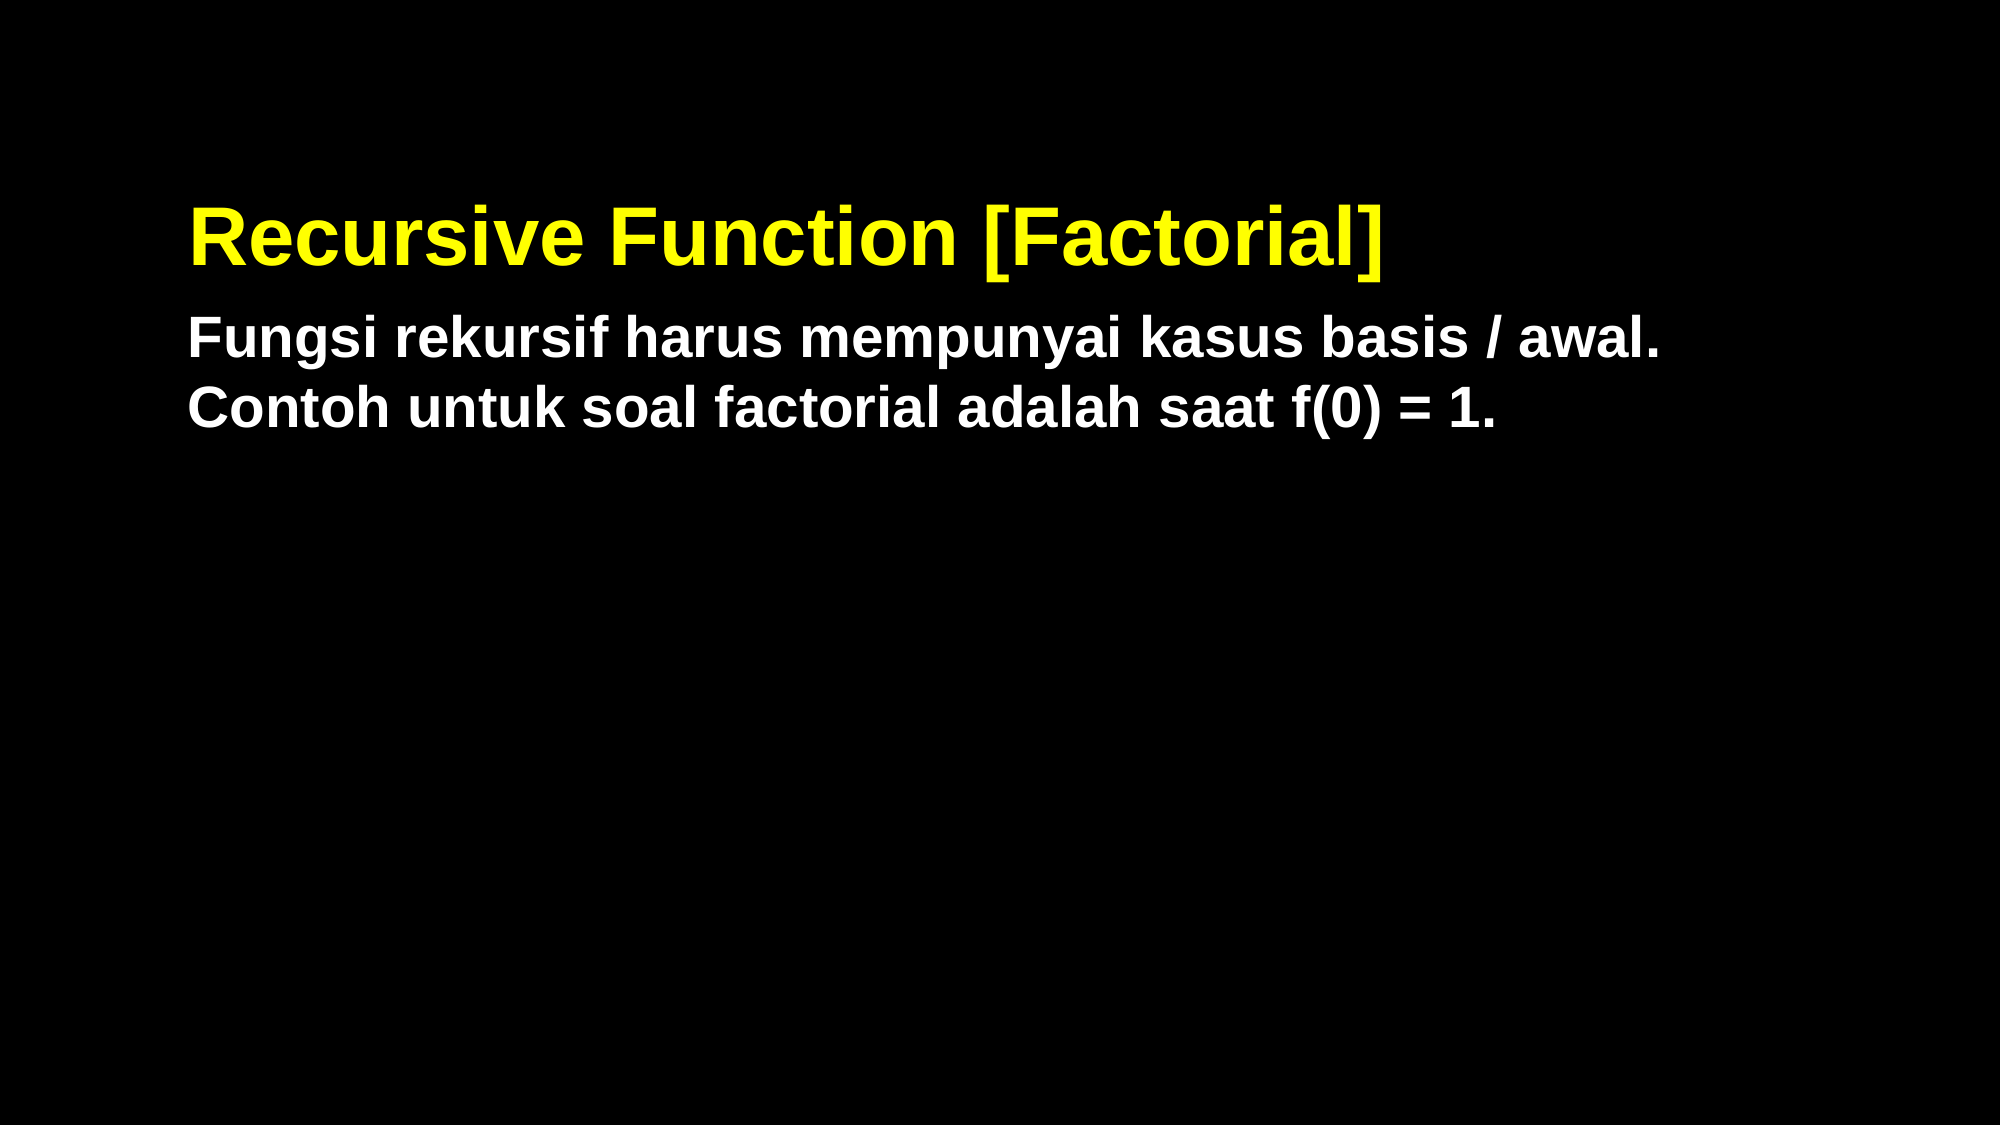

# Recursive Function [Factorial]
Fungsi rekursif harus mempunyai kasus basis / awal. Contoh untuk soal factorial adalah saat f(0) = 1.